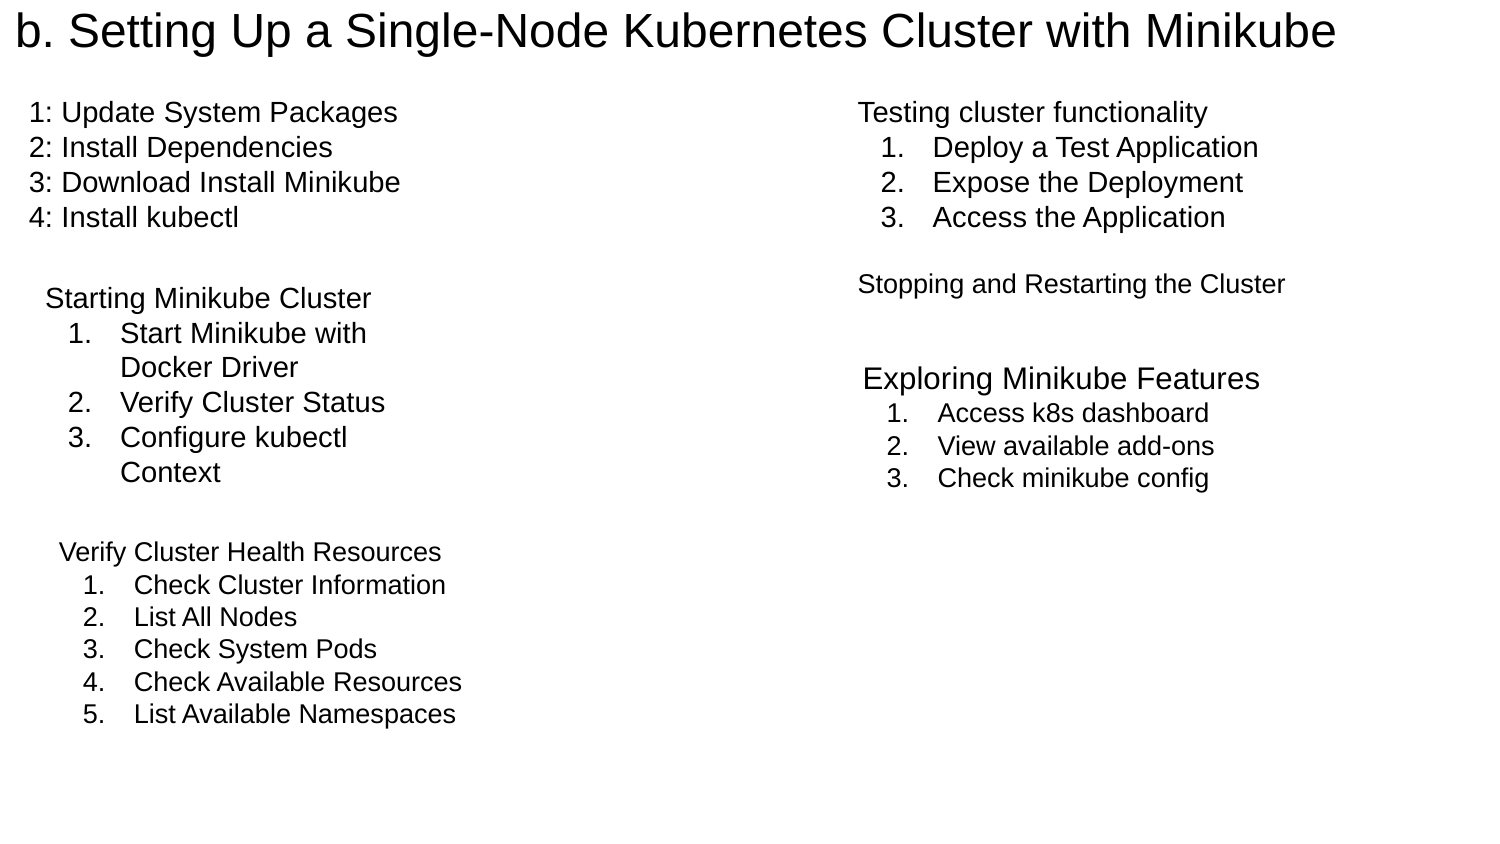

# b. Setting Up a Single-Node Kubernetes Cluster with Minikube
1: Update System Packages
2: Install Dependencies
3: Download Install Minikube
4: Install kubectl
Testing cluster functionality
Deploy a Test Application
Expose the Deployment
Access the Application
Stopping and Restarting the Cluster
Starting Minikube Cluster
Start Minikube with Docker Driver
Verify Cluster Status
Configure kubectl Context
Exploring Minikube Features
Access k8s dashboard
View available add-ons
Check minikube config

Verify Cluster Health Resources
Check Cluster Information
List All Nodes
Check System Pods
Check Available Resources
List Available Namespaces